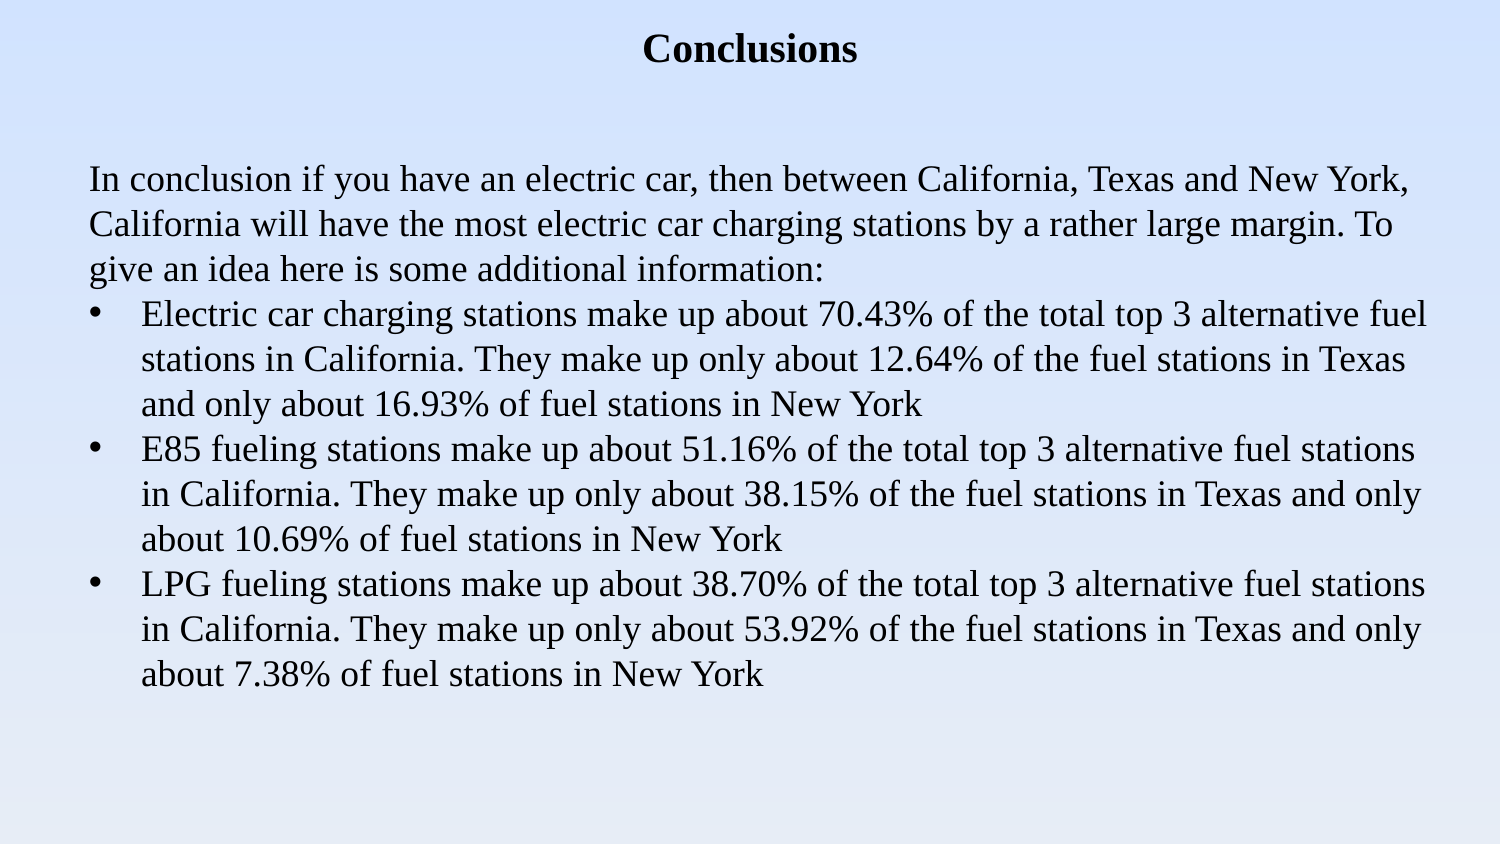

# Conclusions
In conclusion if you have an electric car, then between California, Texas and New York, California will have the most electric car charging stations by a rather large margin. To give an idea here is some additional information:
Electric car charging stations make up about 70.43% of the total top 3 alternative fuel stations in California. They make up only about 12.64% of the fuel stations in Texas and only about 16.93% of fuel stations in New York
E85 fueling stations make up about 51.16% of the total top 3 alternative fuel stations in California. They make up only about 38.15% of the fuel stations in Texas and only about 10.69% of fuel stations in New York
LPG fueling stations make up about 38.70% of the total top 3 alternative fuel stations in California. They make up only about 53.92% of the fuel stations in Texas and only about 7.38% of fuel stations in New York